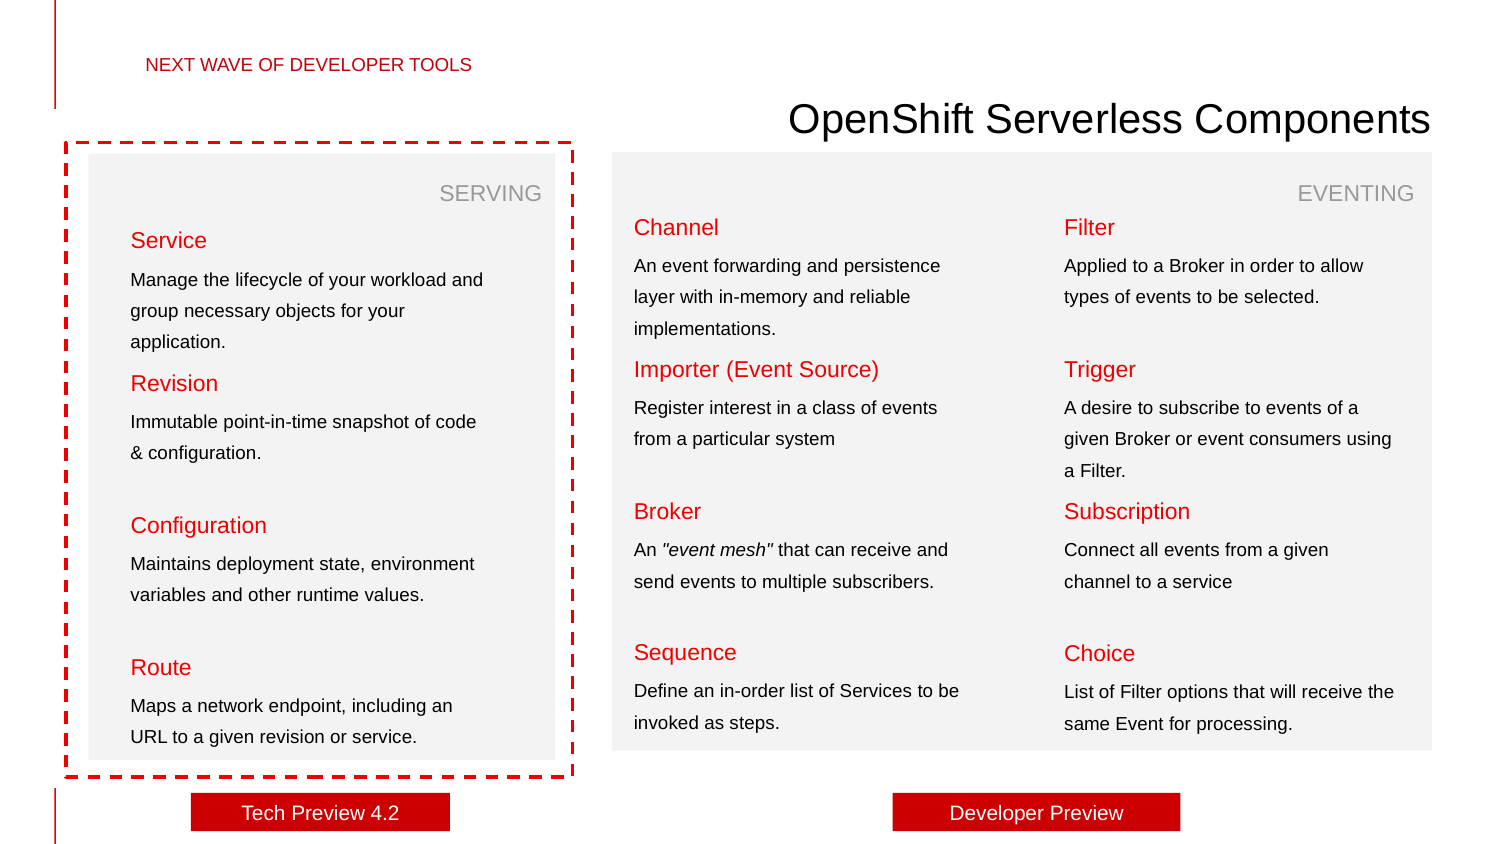

NEXT WAVE OF DEVELOPER TOOLS
# OpenShift Serverless Components

SERVING
EVENTING
Channel
An event forwarding and persistence layer with in-memory and reliable implementations.
Filter
Applied to a Broker in order to allow types of events to be selected.
Service
Manage the lifecycle of your workload and group necessary objects for your application.
Importer (Event Source)
Register interest in a class of events from a particular system
Trigger
A desire to subscribe to events of a given Broker or event consumers using a Filter.
Revision
Immutable point-in-time snapshot of code & configuration.
Broker
An "event mesh" that can receive and send events to multiple subscribers.
Subscription
Connect all events from a given channel to a service
Configuration
Maintains deployment state, environment variables and other runtime values.
Sequence
Define an in-order list of Services to be invoked as steps.
Choice
List of Filter options that will receive the same Event for processing.
Route
Maps a network endpoint, including an URL to a given revision or service.
Tech Preview 4.2
Developer Preview